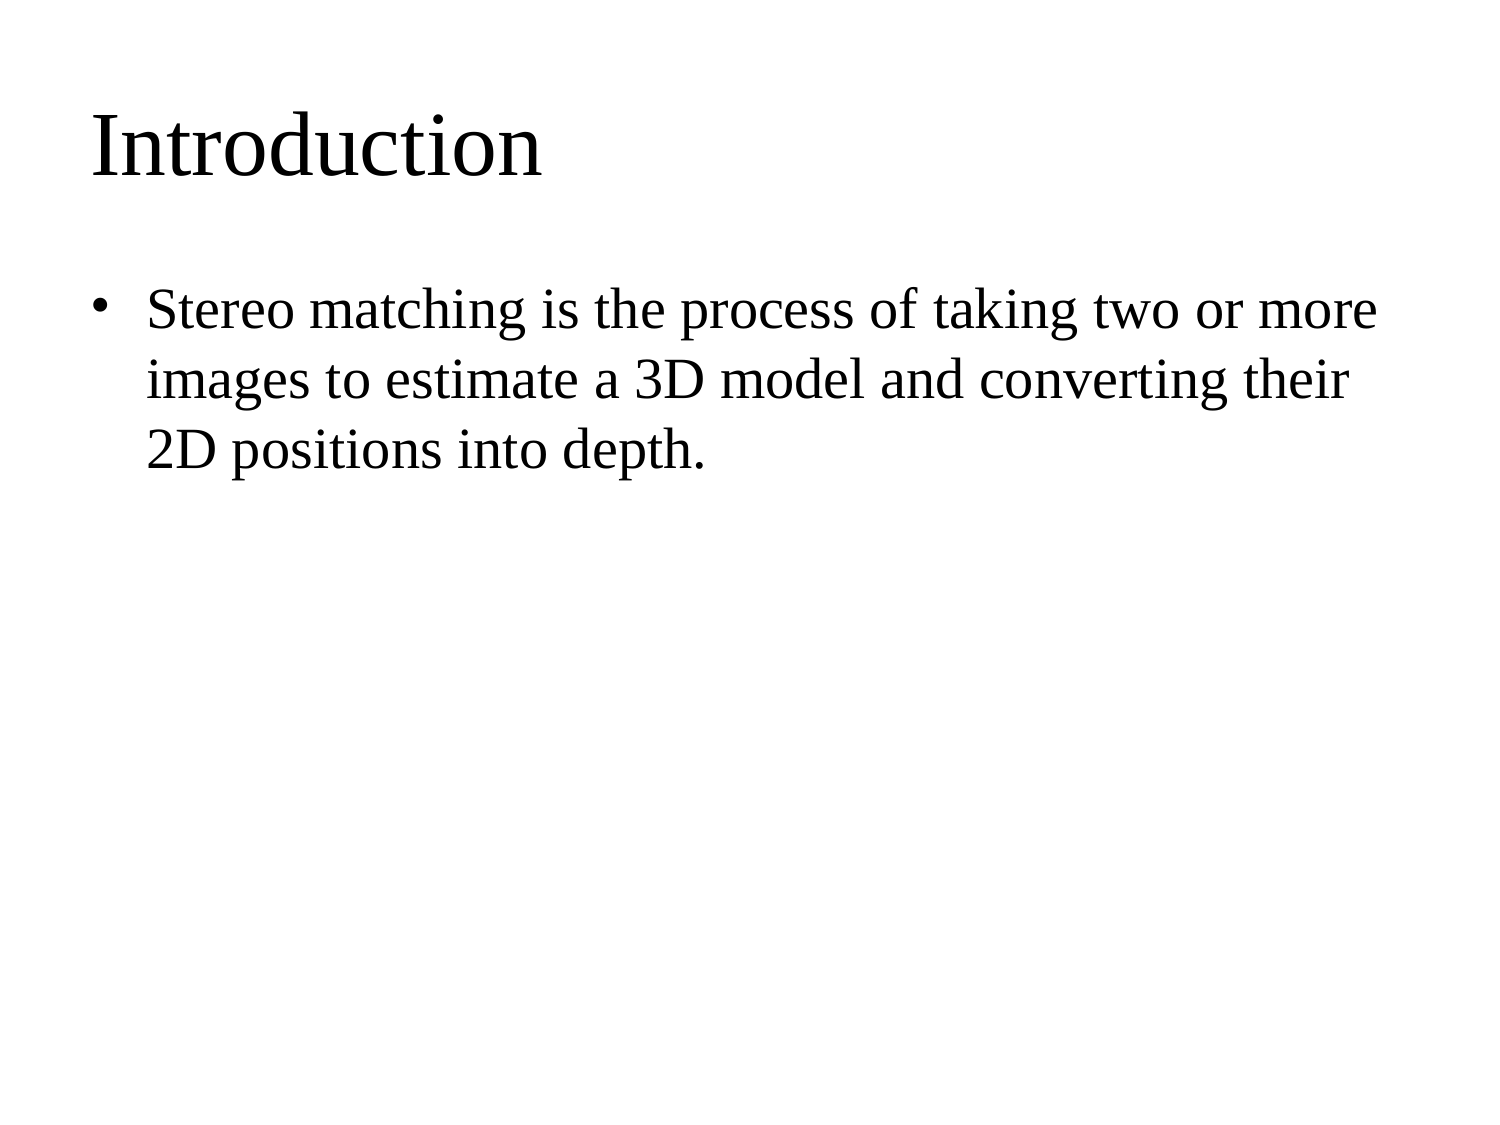

# Introduction
Stereo matching is the process of taking two or more images to estimate a 3D model and converting their 2D positions into depth.